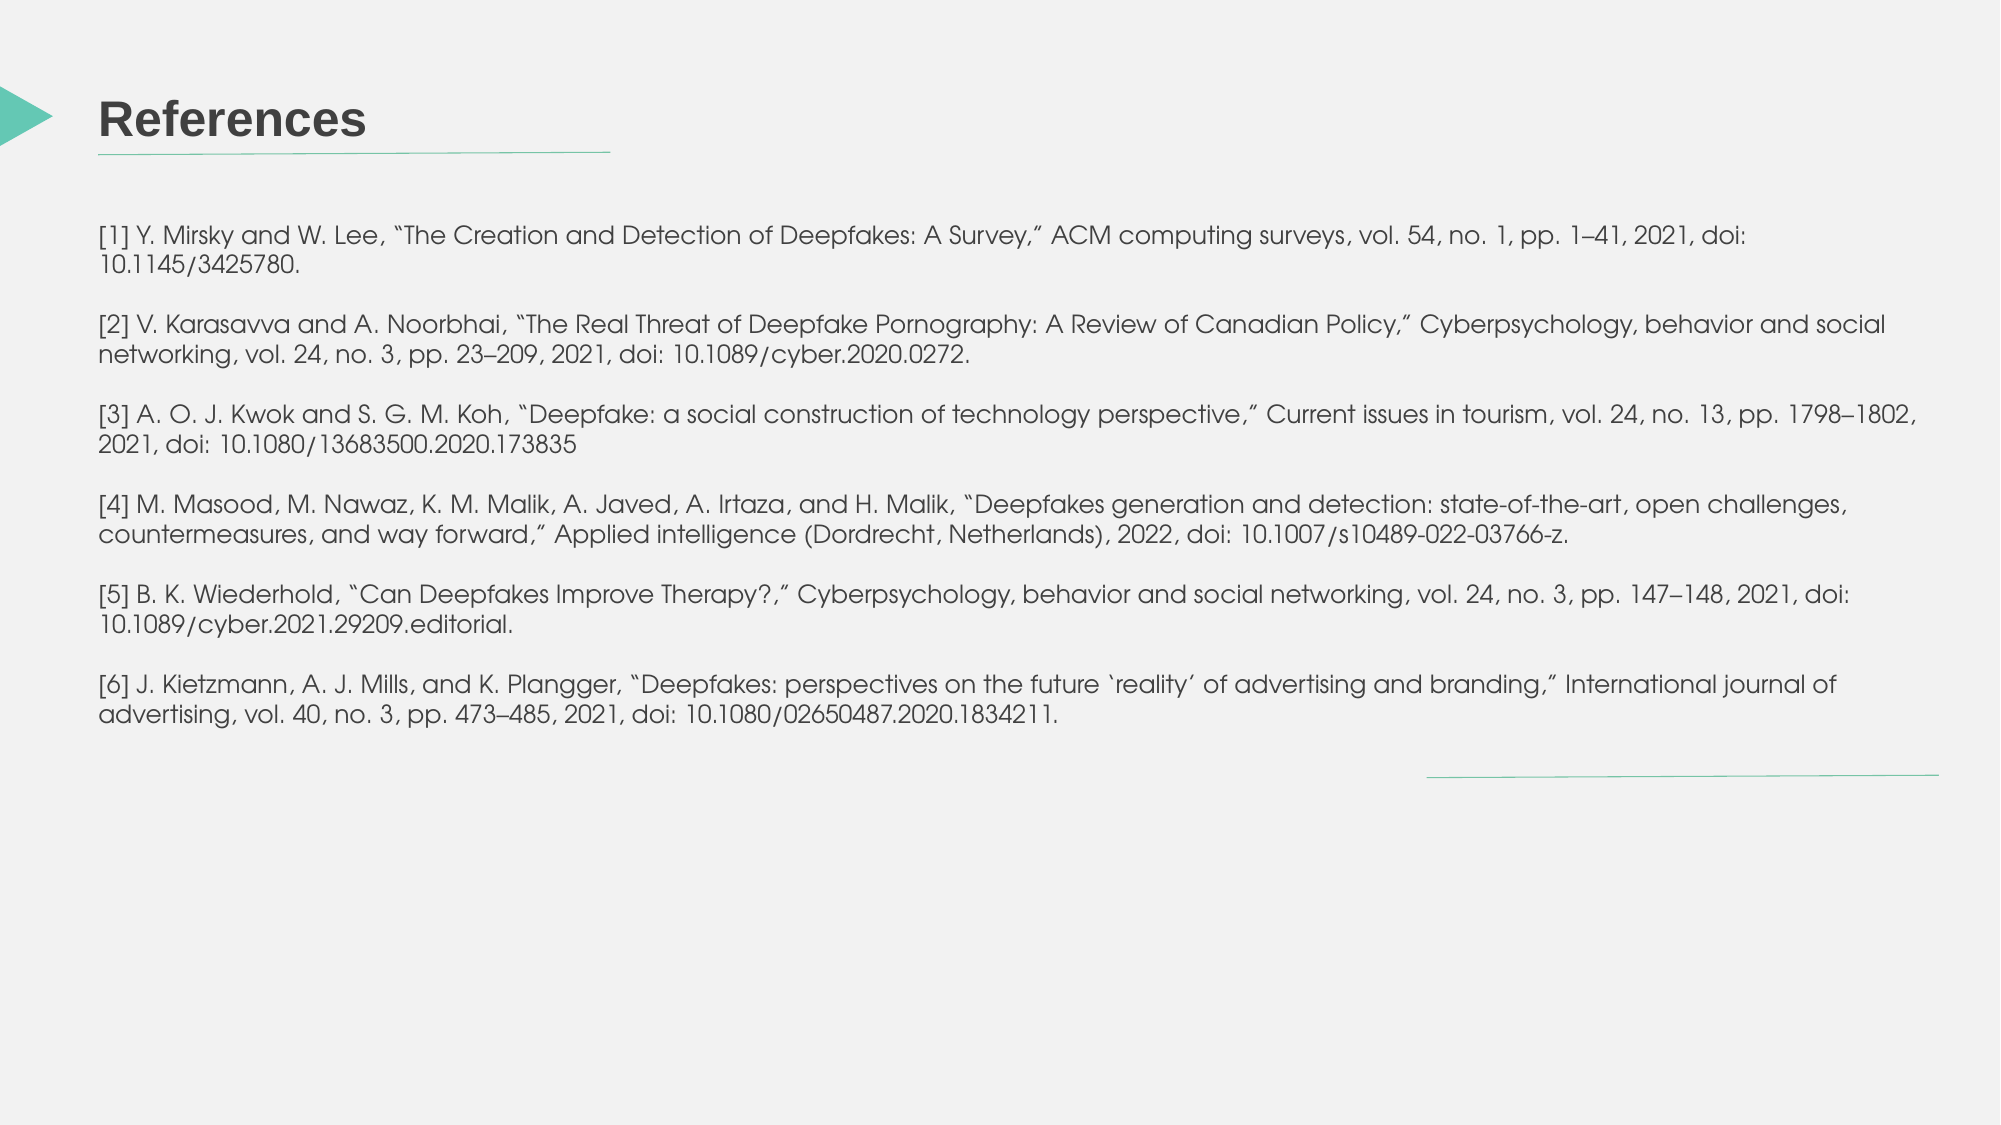

References

[1] Y. Mirsky and W. Lee, “The Creation and Detection of Deepfakes: A Survey,” ACM computing surveys, vol. 54, no. 1, pp. 1–41, 2021, doi: 10.1145/3425780.

[2] V. Karasavva and A. Noorbhai, “The Real Threat of Deepfake Pornography: A Review of Canadian Policy,” Cyberpsychology, behavior and social networking, vol. 24, no. 3, pp. 23–209, 2021, doi: 10.1089/cyber.2020.0272.

[3] A. O. J. Kwok and S. G. M. Koh, “Deepfake: a social construction of technology perspective,” Current issues in tourism, vol. 24, no. 13, pp. 1798–1802, 2021, doi: 10.1080/13683500.2020.173835

[4] M. Masood, M. Nawaz, K. M. Malik, A. Javed, A. Irtaza, and H. Malik, “Deepfakes generation and detection: state-of-the-art, open challenges, countermeasures, and way forward,” Applied intelligence (Dordrecht, Netherlands), 2022, doi: 10.1007/s10489-022-03766-z.

[5] B. K. Wiederhold, “Can Deepfakes Improve Therapy?,” Cyberpsychology, behavior and social networking, vol. 24, no. 3, pp. 147–148, 2021, doi: 10.1089/cyber.2021.29209.editorial.

[6] J. Kietzmann, A. J. Mills, and K. Plangger, “Deepfakes: perspectives on the future ‘reality’ of advertising and branding,” International journal of advertising, vol. 40, no. 3, pp. 473–485, 2021, doi: 10.1080/02650487.2020.1834211.